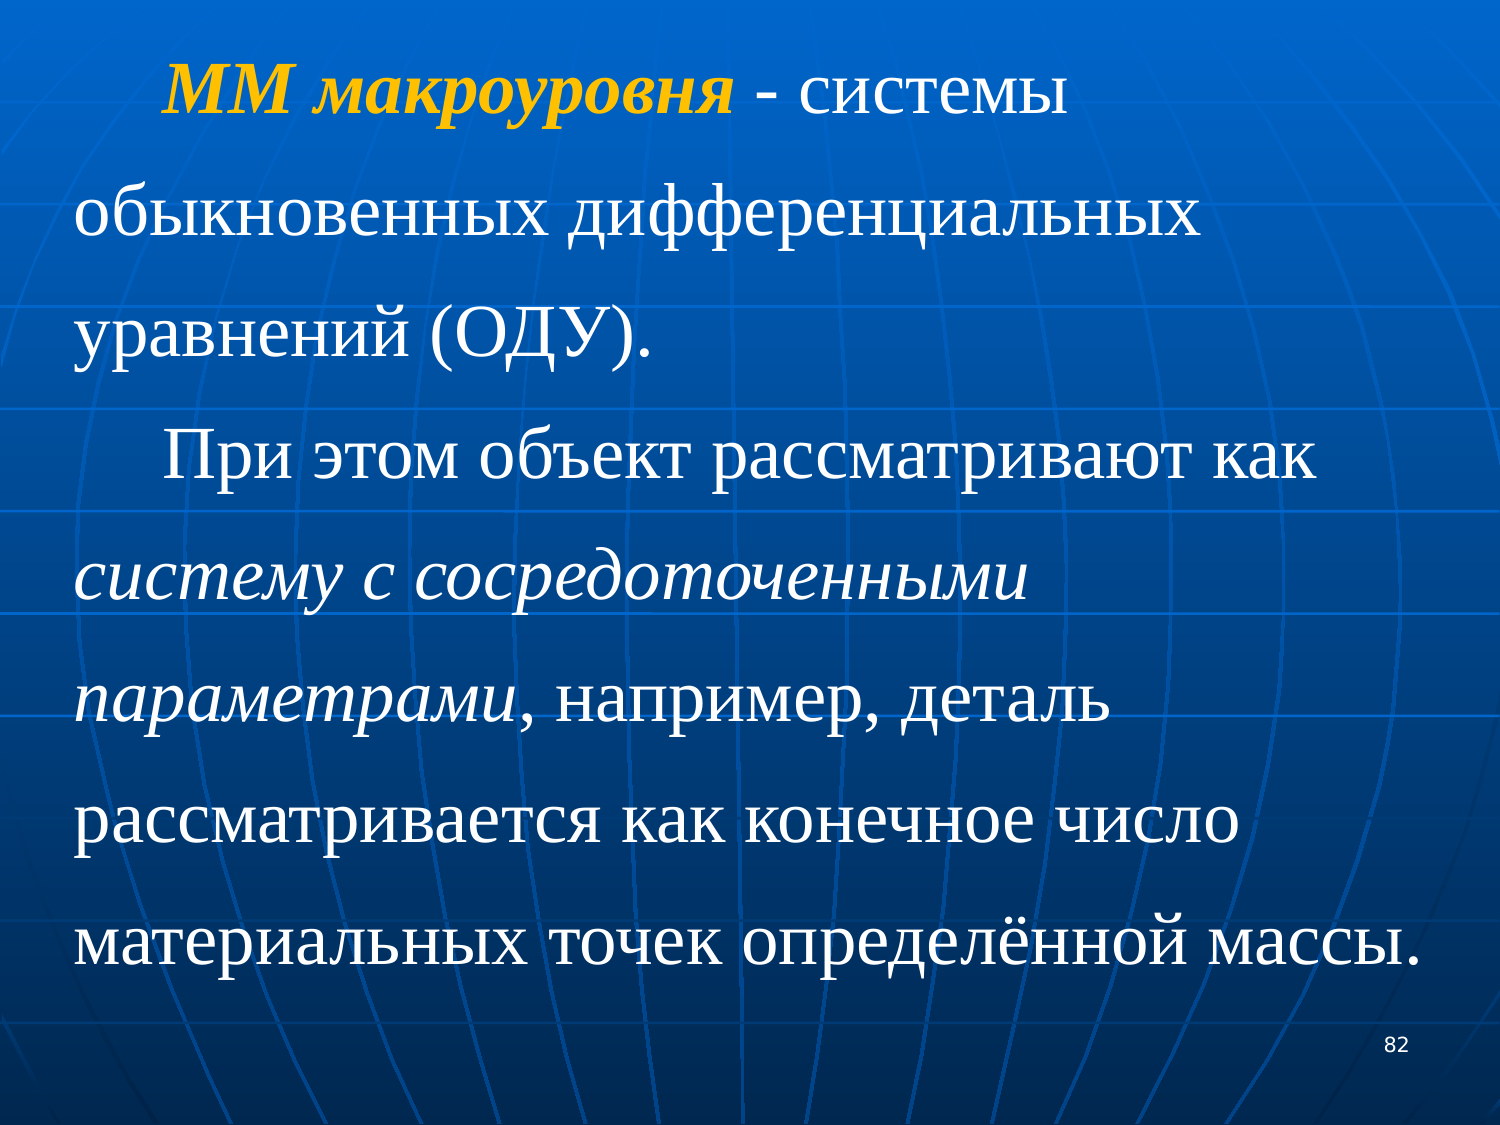

ММ макроуровня - системы обыкновенных дифференциальных уравнений (ОДУ).
При этом объект рассматривают как систему с сосредоточенными параметрами, например, деталь рассматривается как конечное число материальных точек определённой массы.

82